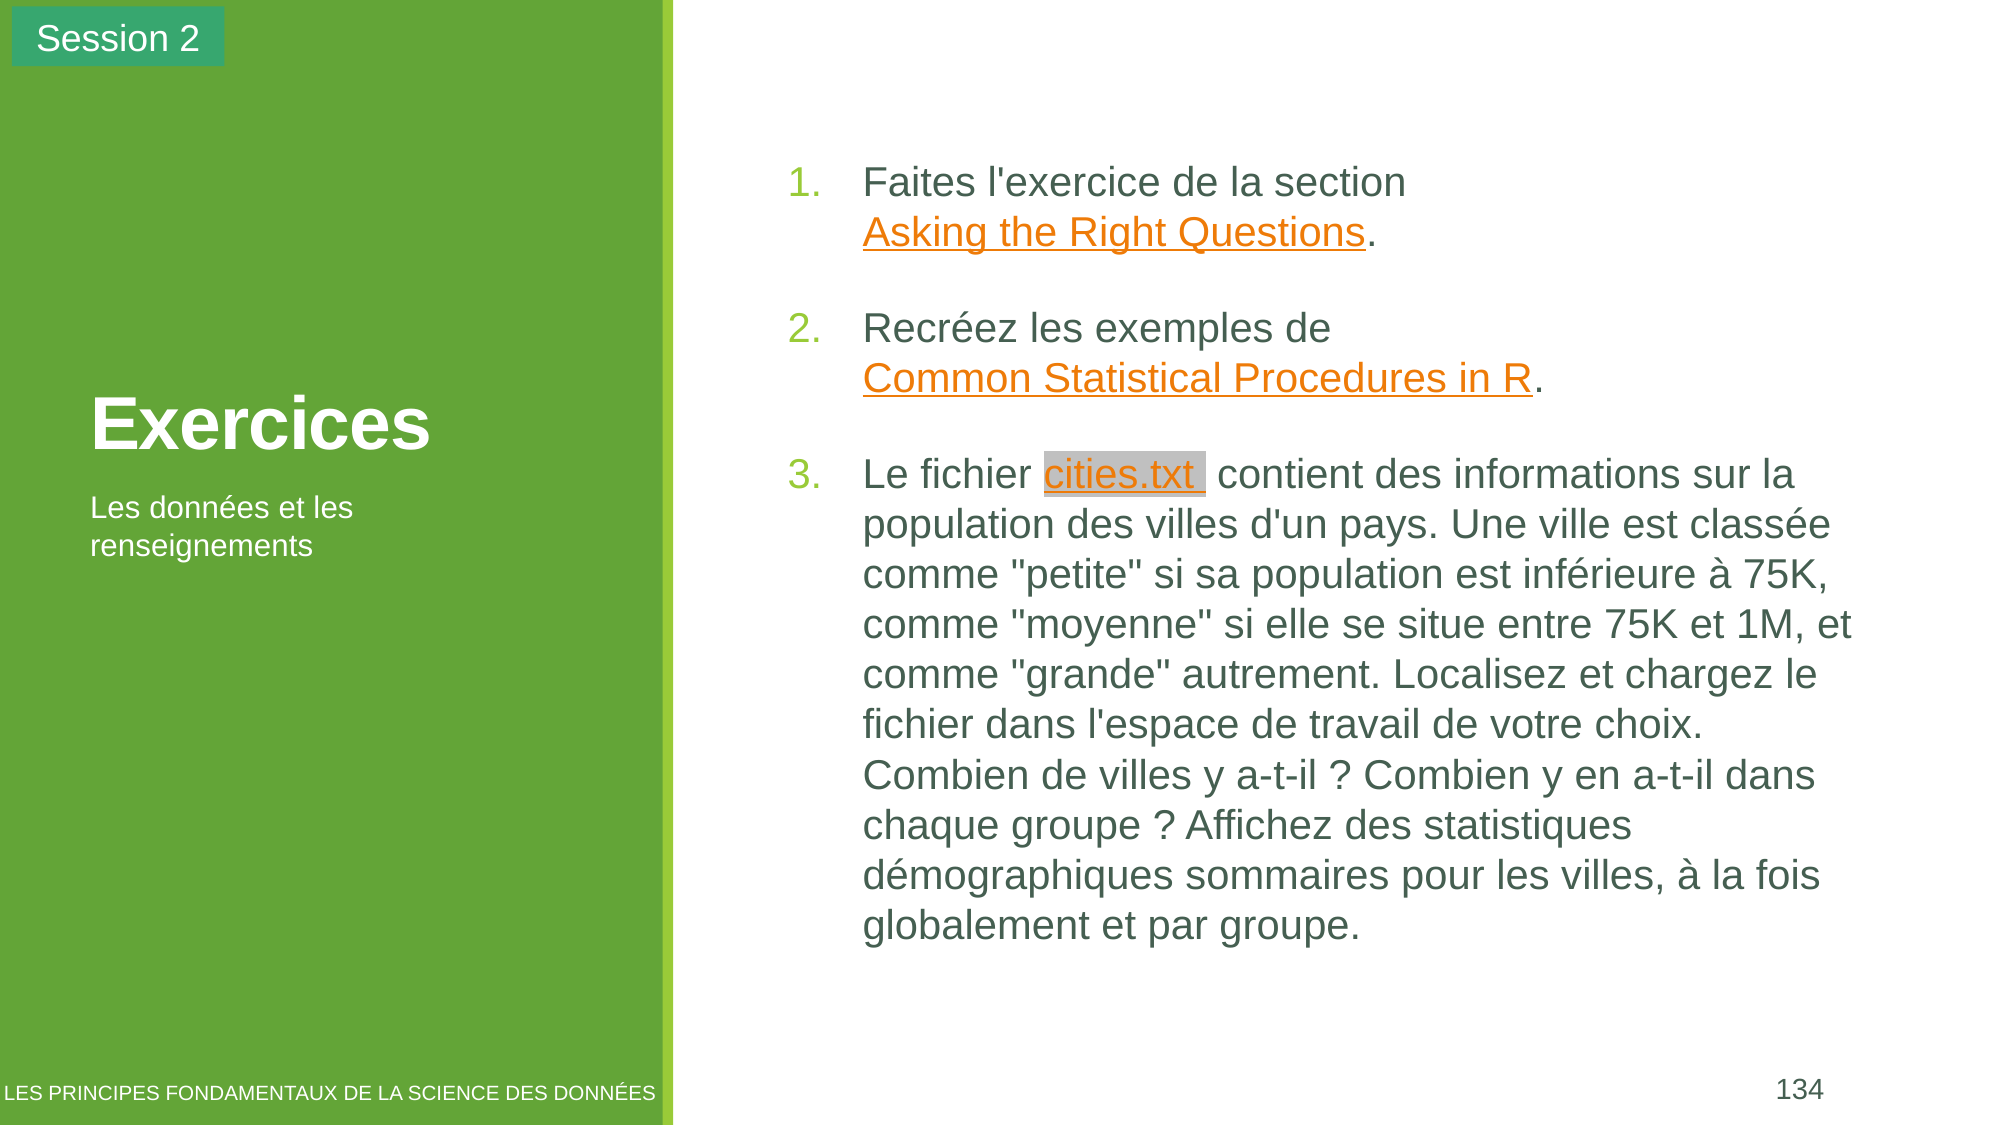

Session 2
# Exercices
Faites l'exercice de la section Asking the Right Questions.
Recréez les exemples de Common Statistical Procedures in R.
Le fichier cities.txt  contient des informations sur la population des villes d'un pays. Une ville est classée comme "petite" si sa population est inférieure à 75K, comme "moyenne" si elle se situe entre 75K et 1M, et comme "grande" autrement. Localisez et chargez le fichier dans l'espace de travail de votre choix. Combien de villes y a-t-il ? Combien y en a-t-il dans chaque groupe ? Affichez des statistiques démographiques sommaires pour les villes, à la fois globalement et par groupe.

Les données et les renseignements
134
LES PRINCIPES FONDAMENTAUX DE LA SCIENCE DES DONNÉES